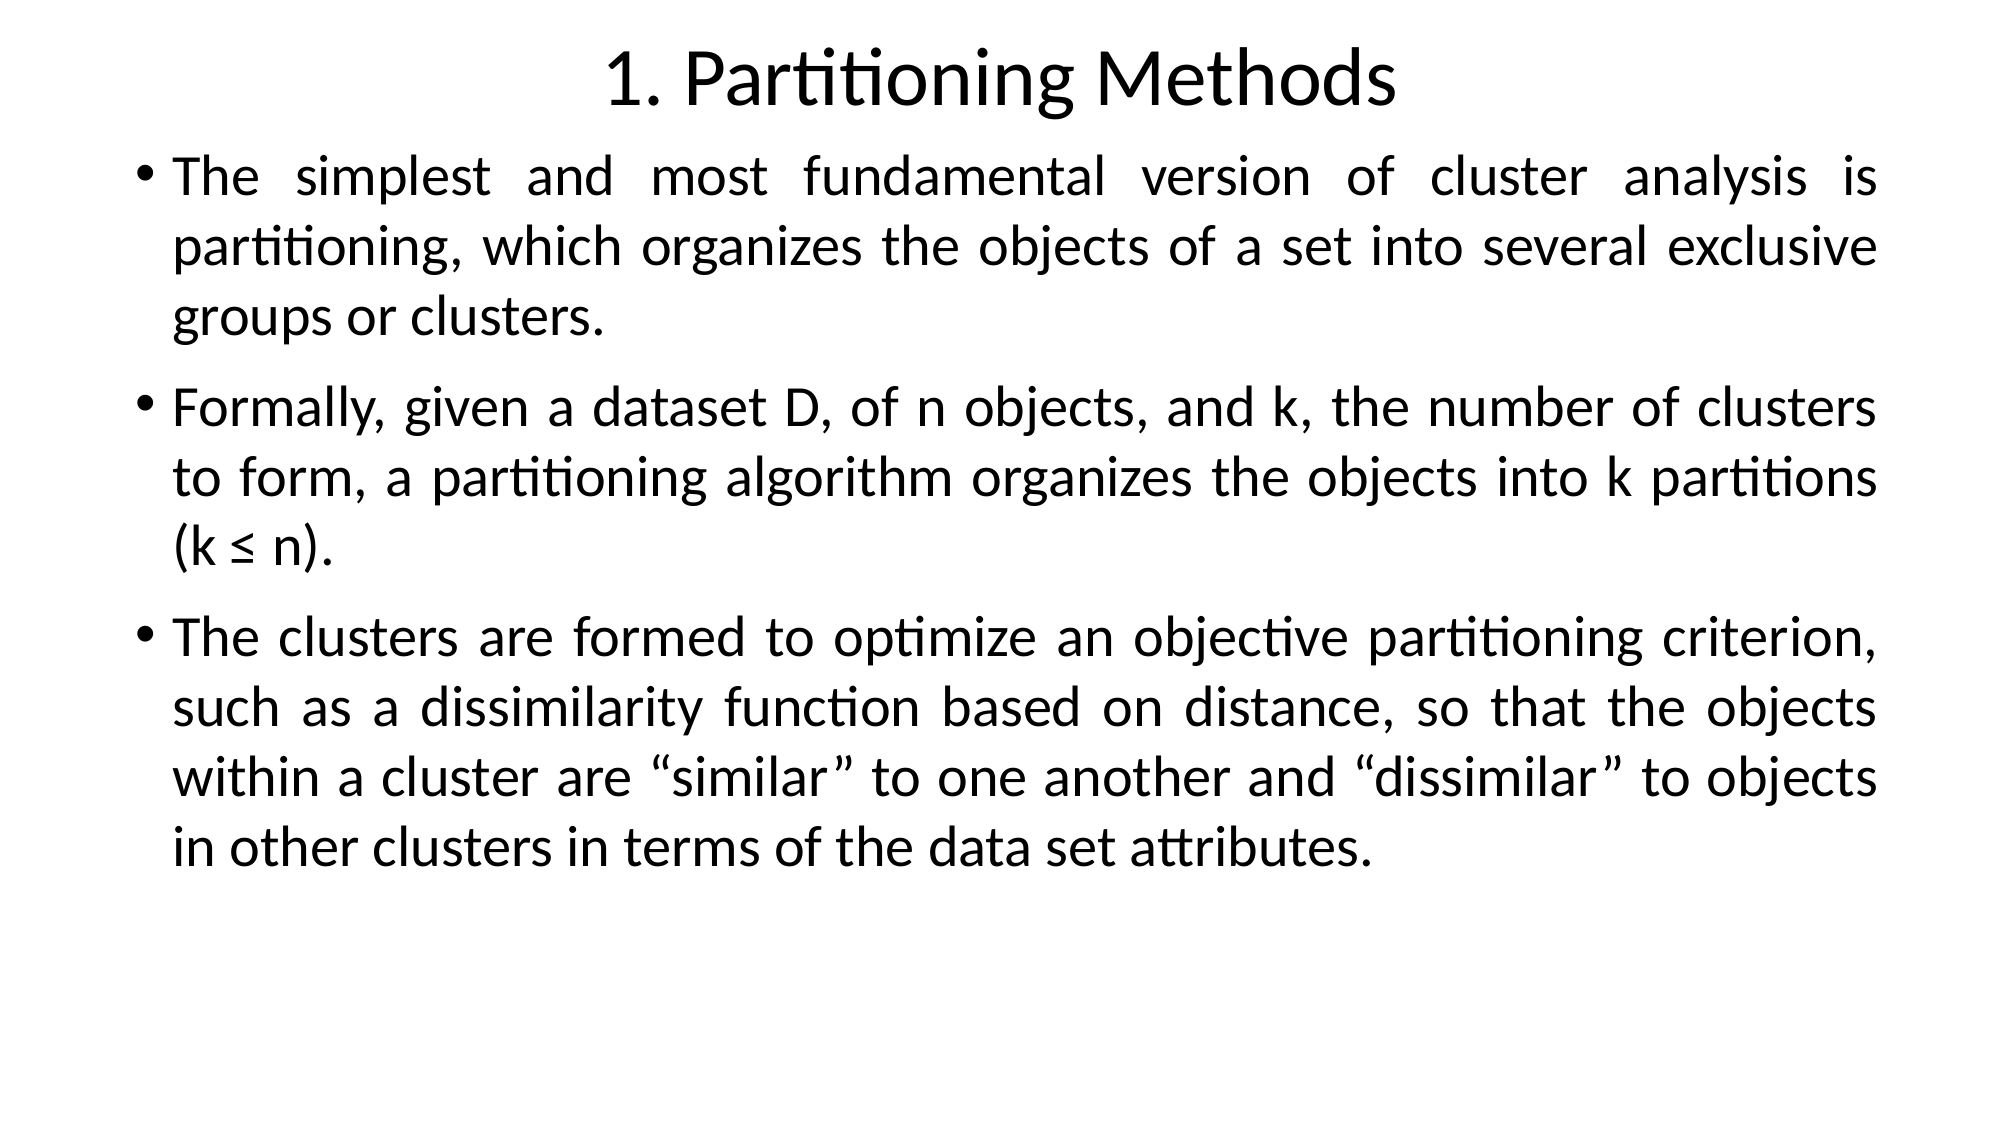

# 1. Partitioning Methods
The simplest and most fundamental version of cluster analysis is partitioning, which organizes the objects of a set into several exclusive groups or clusters.
Formally, given a dataset D, of n objects, and k, the number of clusters to form, a partitioning algorithm organizes the objects into k partitions (k ≤ n).
The clusters are formed to optimize an objective partitioning criterion, such as a dissimilarity function based on distance, so that the objects within a cluster are “similar” to one another and “dissimilar” to objects in other clusters in terms of the data set attributes.